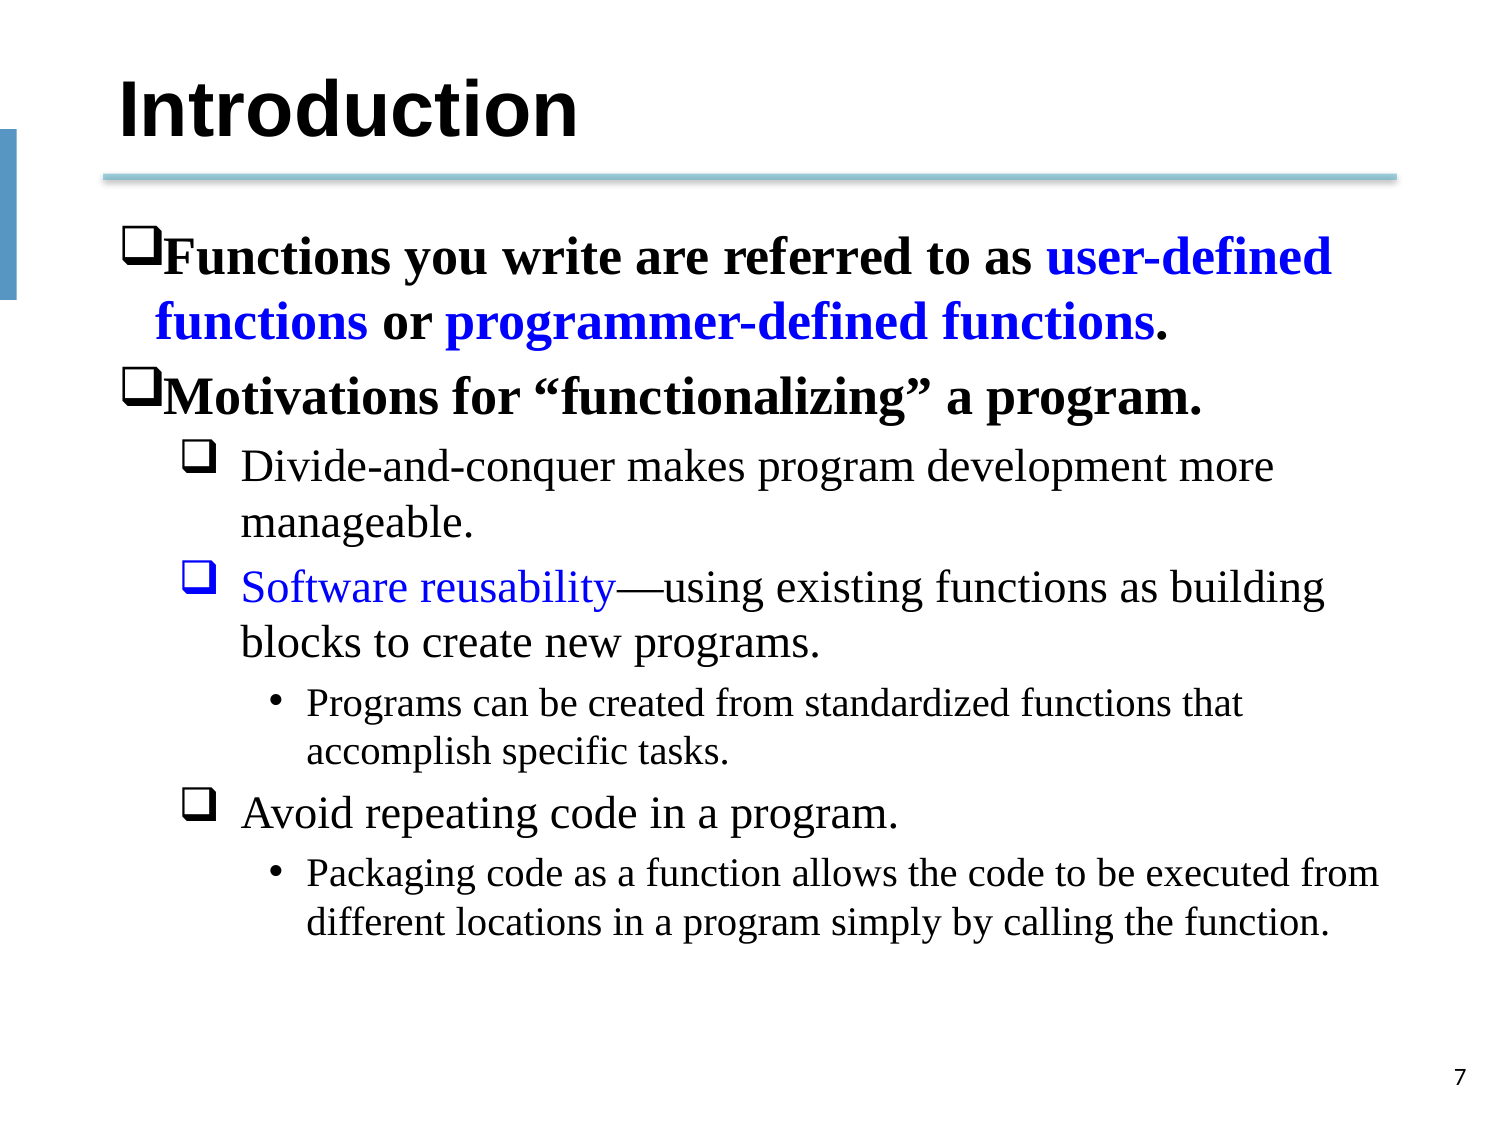

# Introduction
Functions you write are referred to as user-defined functions or programmer-defined functions.
Motivations for “functionalizing” a program.
Divide-and-conquer makes program development more manageable.
Software reusability—using existing functions as building blocks to create new programs.
Programs can be created from standardized functions that accomplish specific tasks.
Avoid repeating code in a program.
Packaging code as a function allows the code to be executed from different locations in a program simply by calling the function.

7